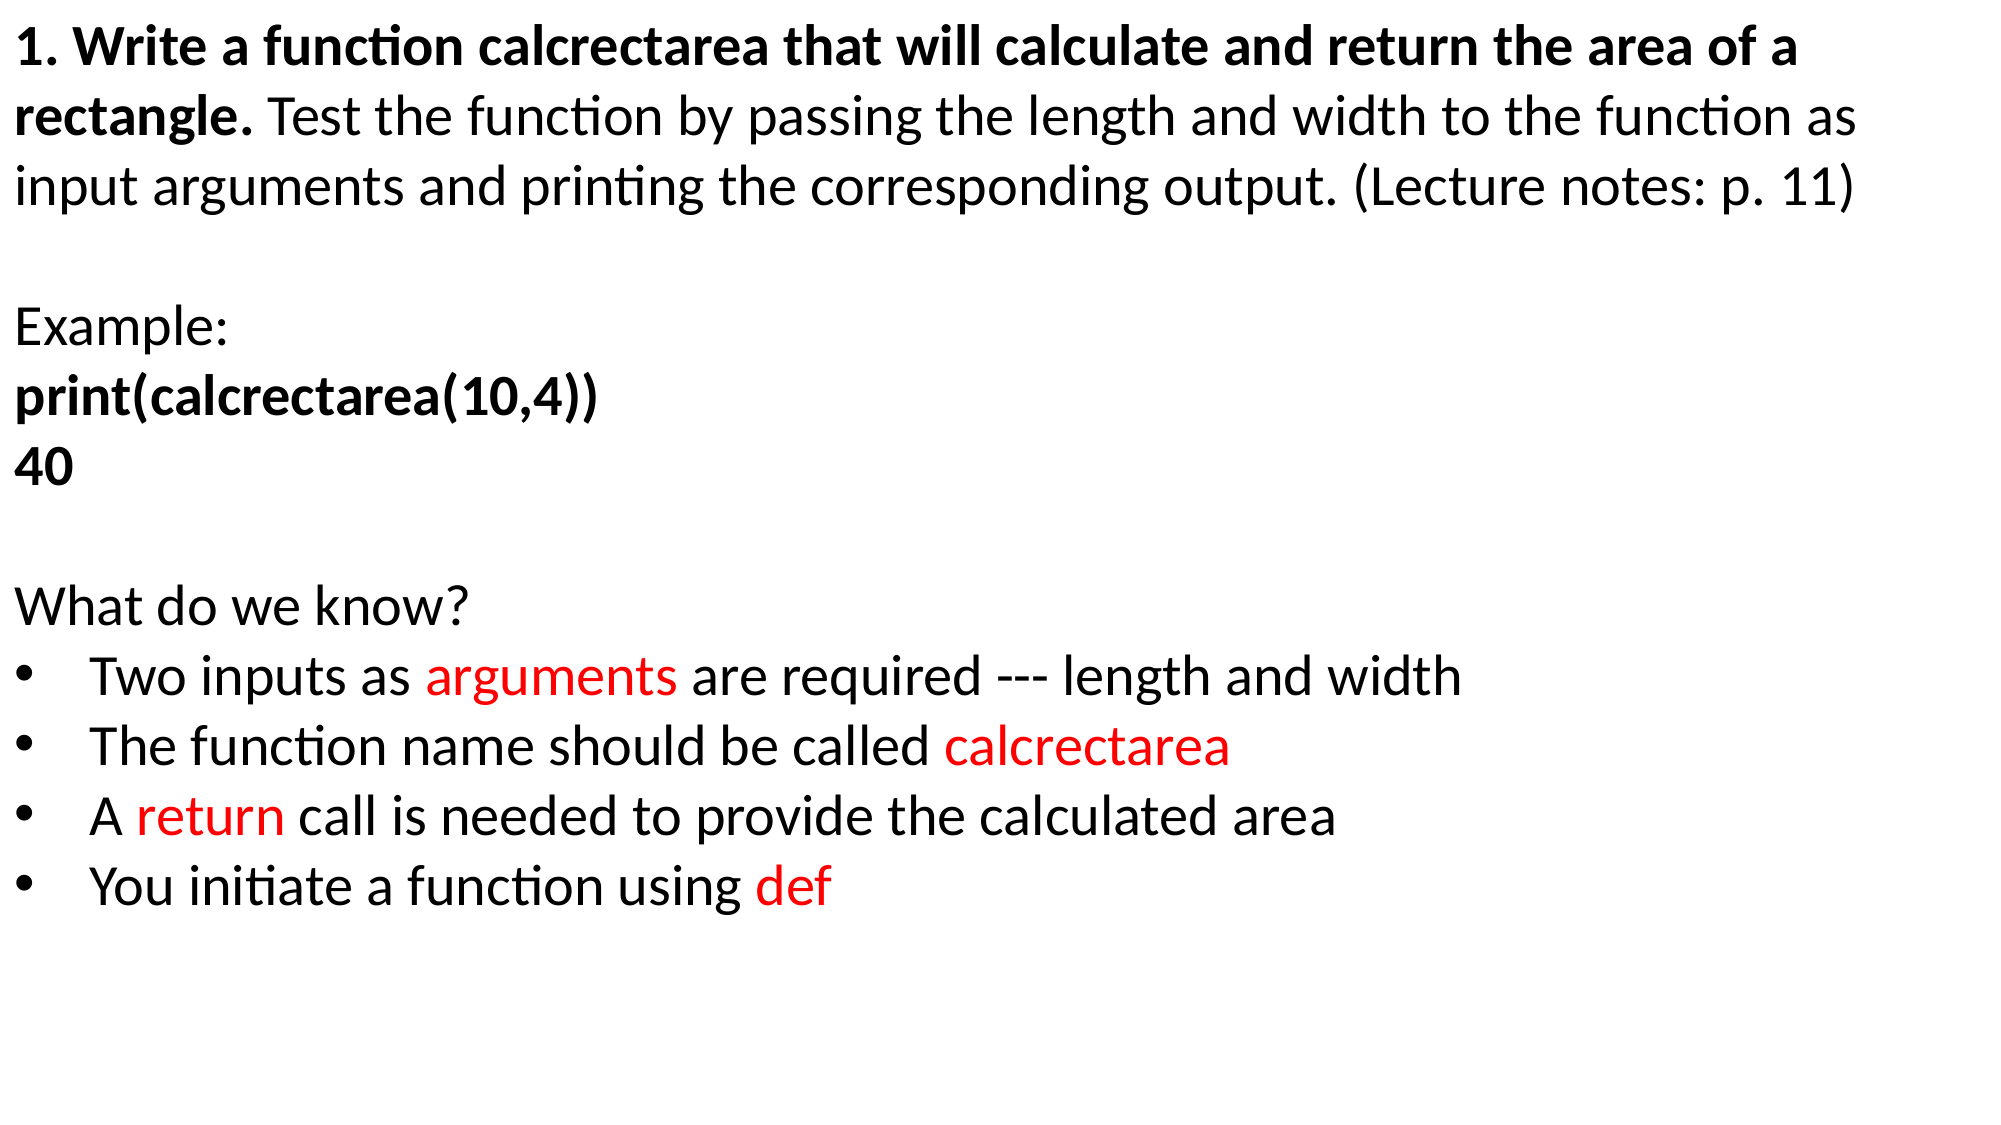

1. Write a function calcrectarea that will calculate and return the area of a rectangle. Test the function by passing the length and width to the function as input arguments and printing the corresponding output. (Lecture notes: p. 11)

Example:
print(calcrectarea(10,4))
40

What do we know?
Two inputs as arguments are required --- length and width
The function name should be called calcrectarea
A return call is needed to provide the calculated area
You initiate a function using def